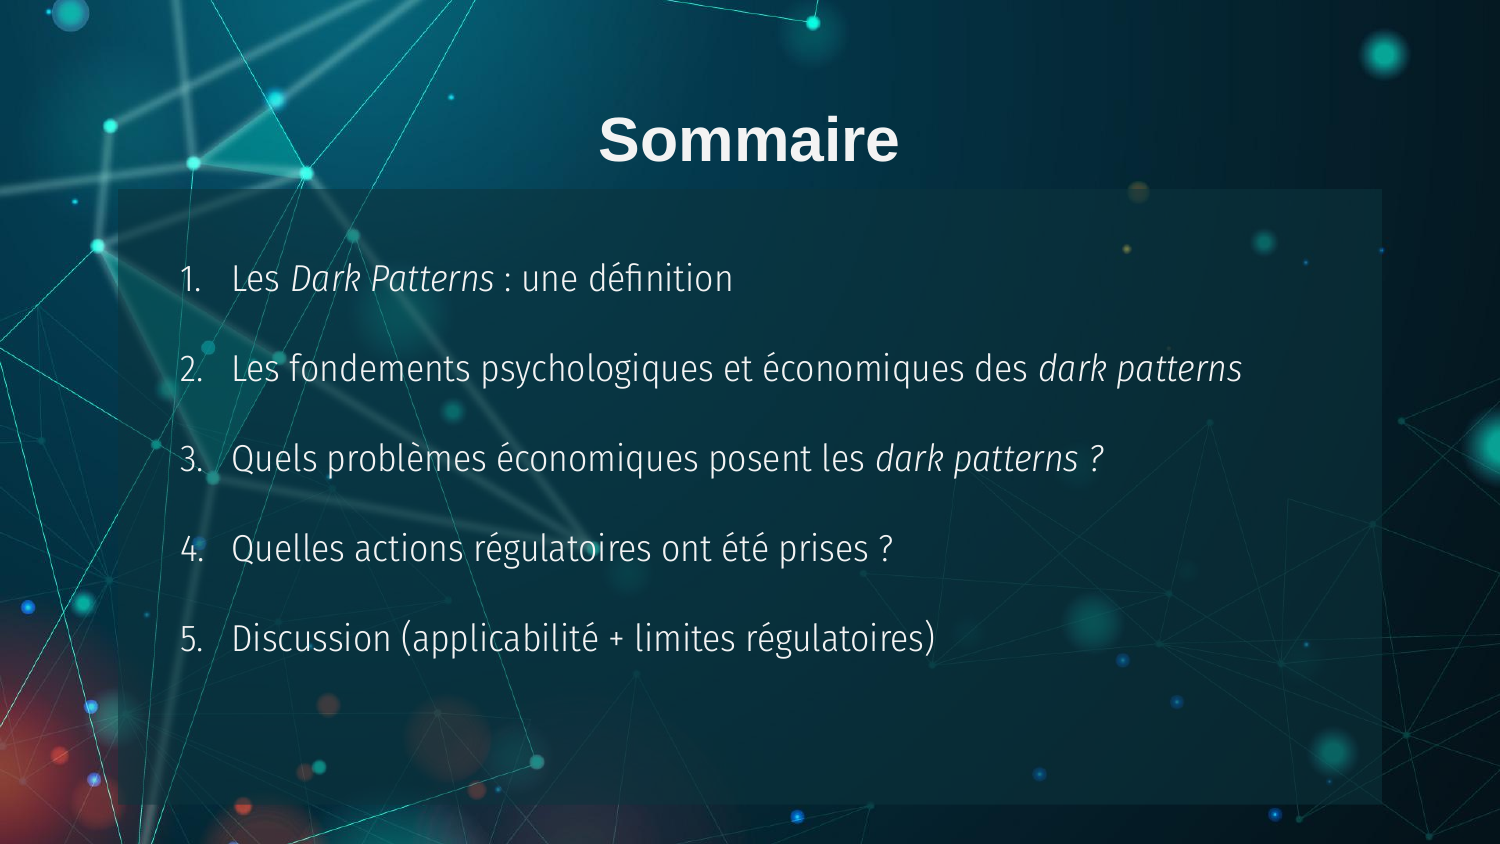

# Sommaire

Les Dark Patterns : une définition

Les fondements psychologiques et économiques des dark patterns

Quels problèmes économiques posent les dark patterns ?

Quelles actions régulatoires ont été prises ?

Discussion (applicabilité + limites régulatoires)